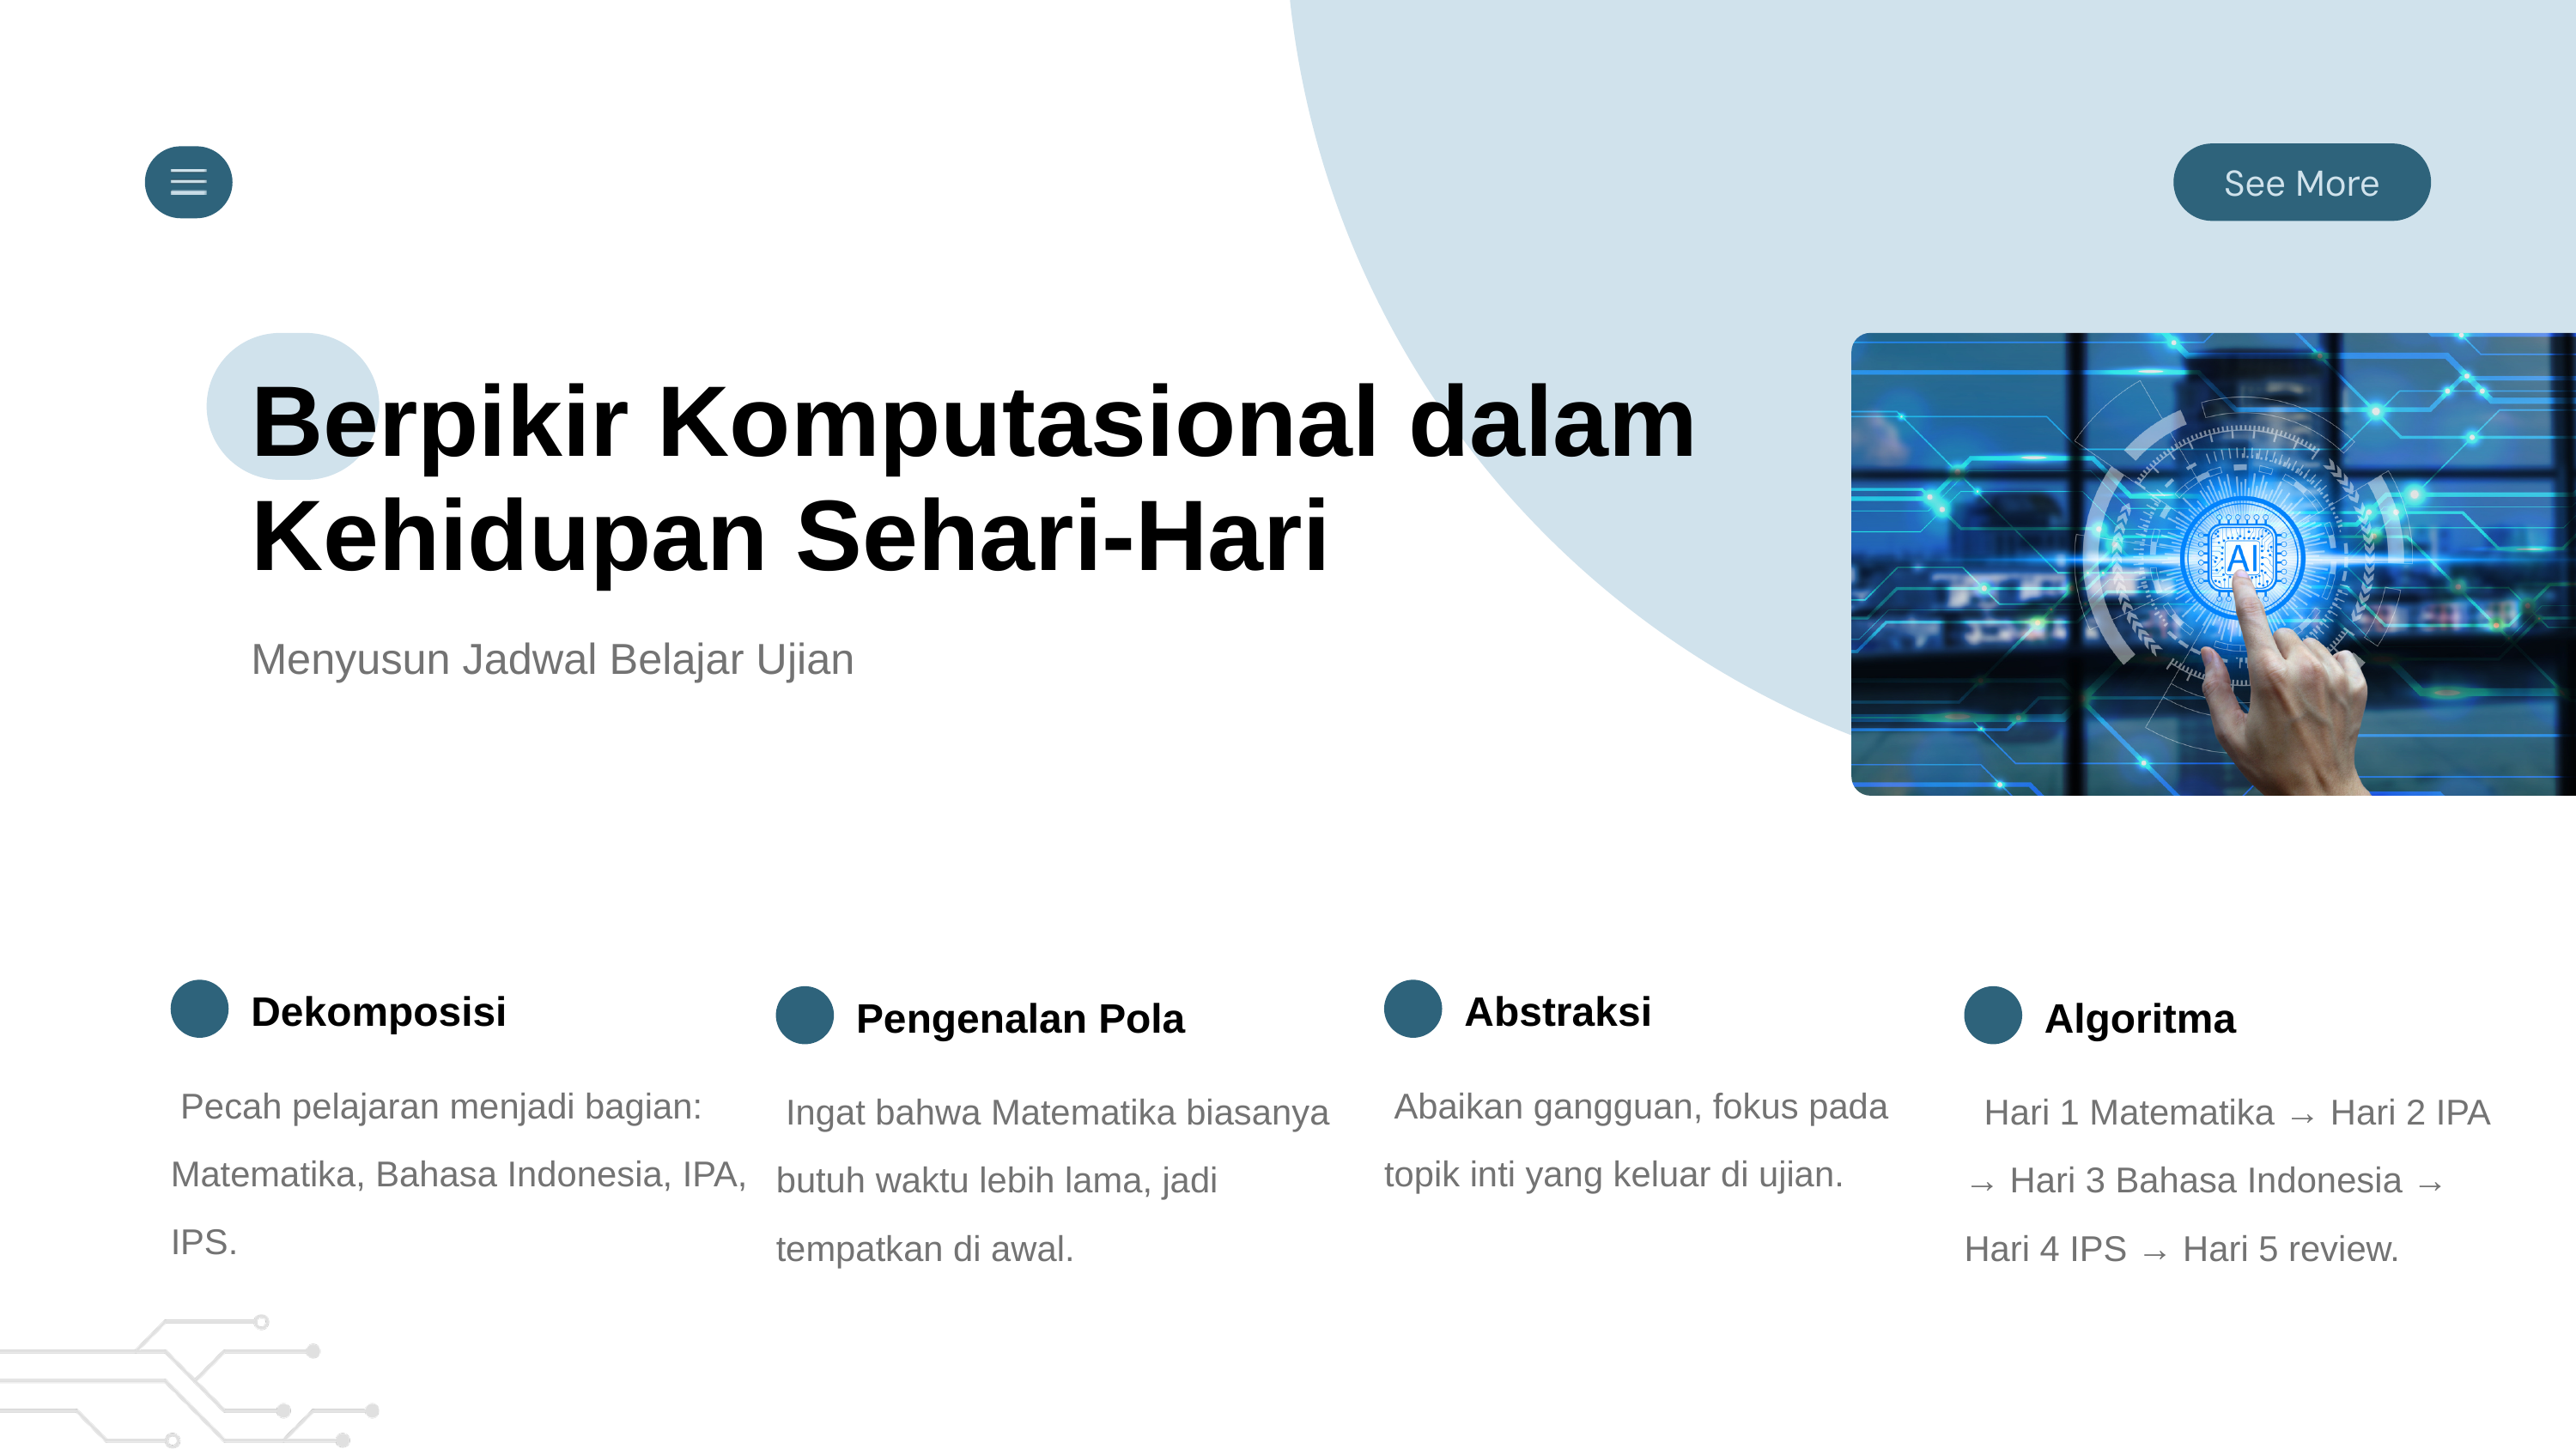

See More

Berpikir Komputasional dalam Kehidupan Sehari-Hari
Menyusun Jadwal Belajar Ujian

Dekomposisi
Abstraksi
Pengenalan Pola
Algoritma
 Pecah pelajaran menjadi bagian: Matematika, Bahasa Indonesia, IPA, IPS.
 Abaikan gangguan, fokus pada topik inti yang keluar di ujian.
 Ingat bahwa Matematika biasanya butuh waktu lebih lama, jadi tempatkan di awal.
  Hari 1 Matematika → Hari 2 IPA → Hari 3 Bahasa Indonesia → Hari 4 IPS → Hari 5 review.